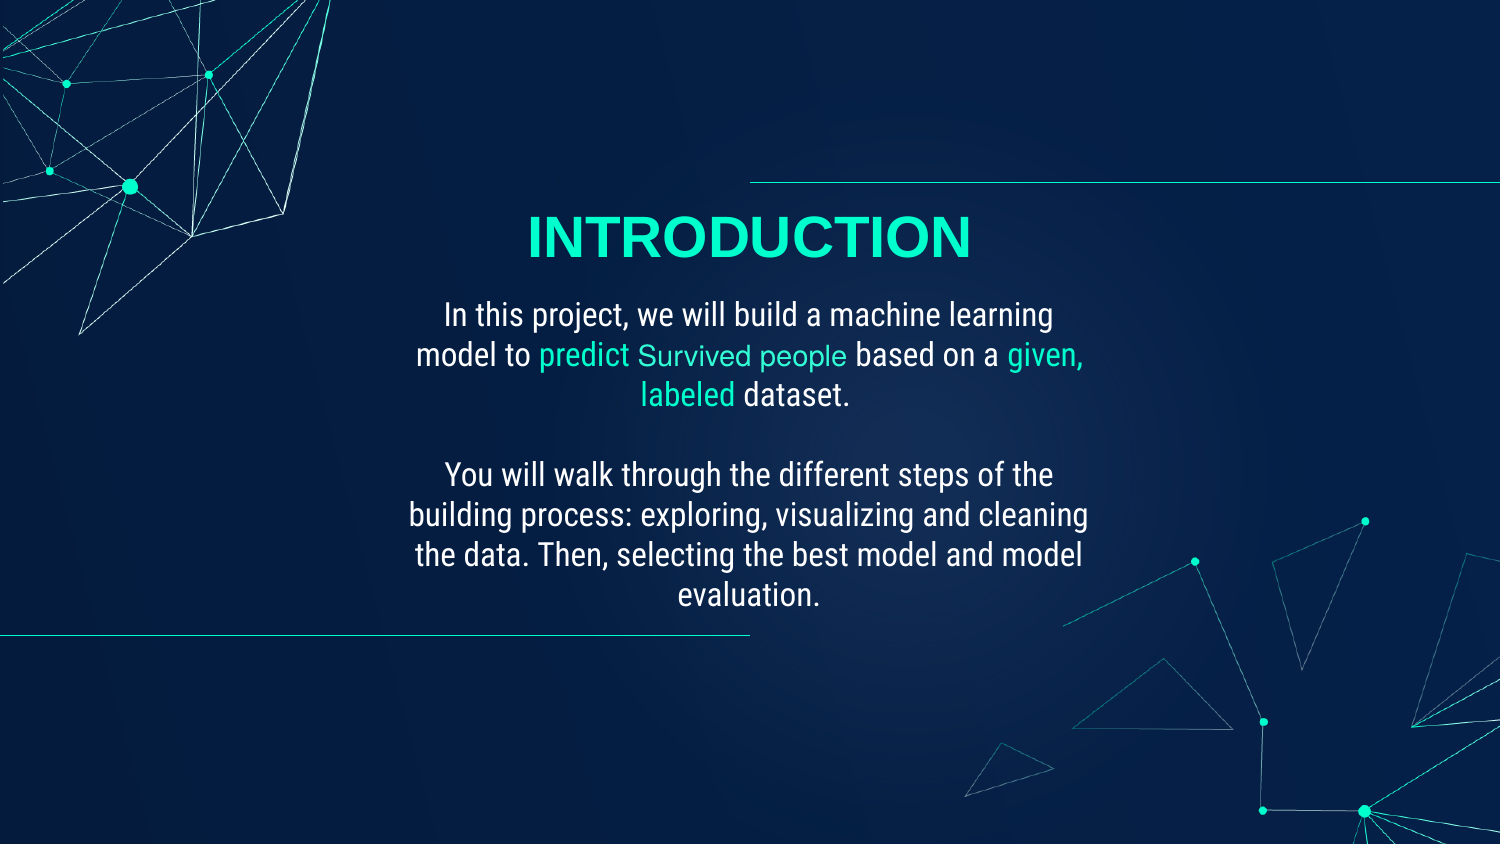

# INTRODUCTION
In this project, we will build a machine learning model to predict Survived people based on a given, labeled dataset.

You will walk through the different steps of the building process: exploring, visualizing and cleaning the data. Then, selecting the best model and model evaluation.